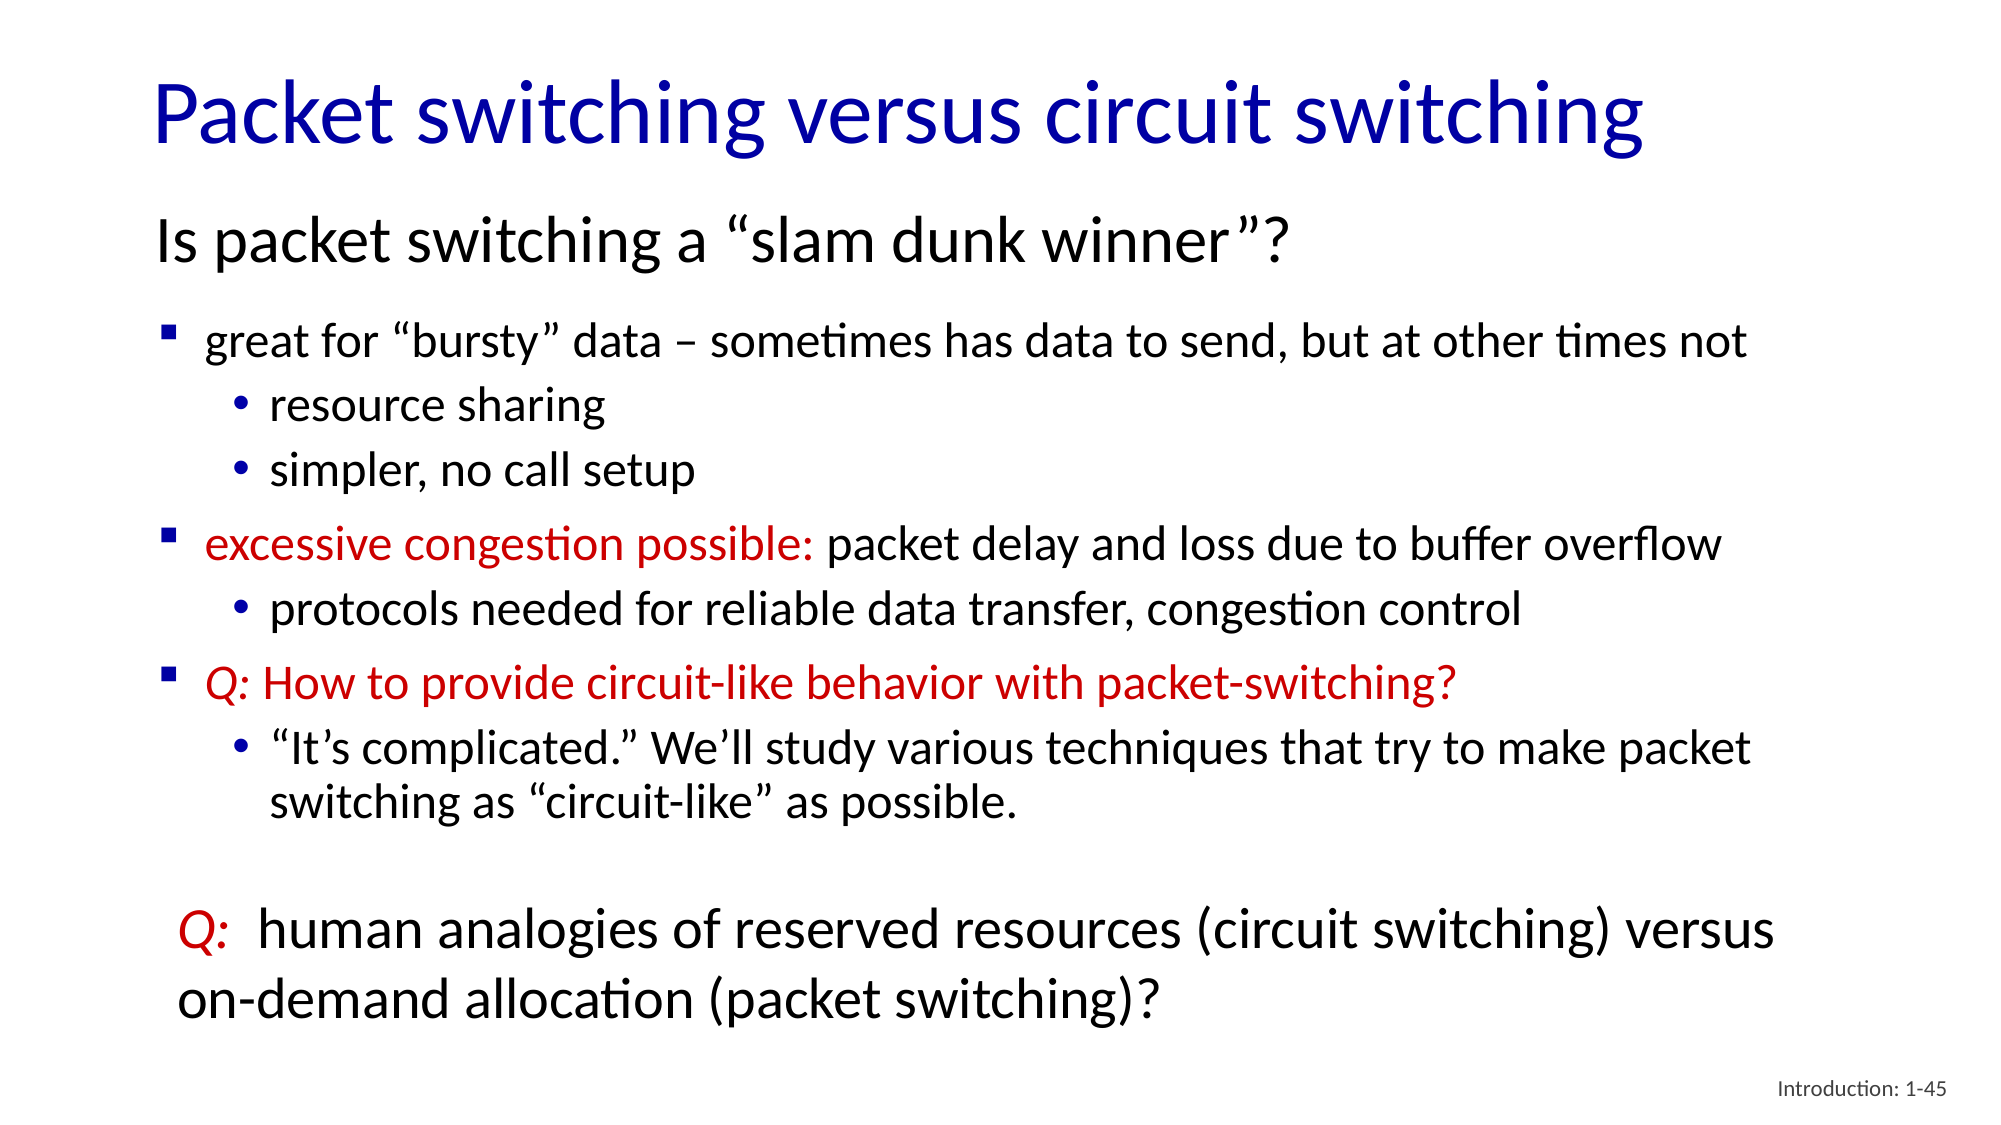

# Packet switching versus circuit switching
Is packet switching a “slam dunk winner”?
great for “bursty” data – sometimes has data to send, but at other times not
resource sharing
simpler, no call setup
excessive congestion possible: packet delay and loss due to buffer overflow
protocols needed for reliable data transfer, congestion control
Q: How to provide circuit-like behavior with packet-switching?
“It’s complicated.” We’ll study various techniques that try to make packet switching as “circuit-like” as possible.
Q:  human analogies of reserved resources (circuit switching) versus on-demand allocation (packet switching)?
Introduction: 1-45